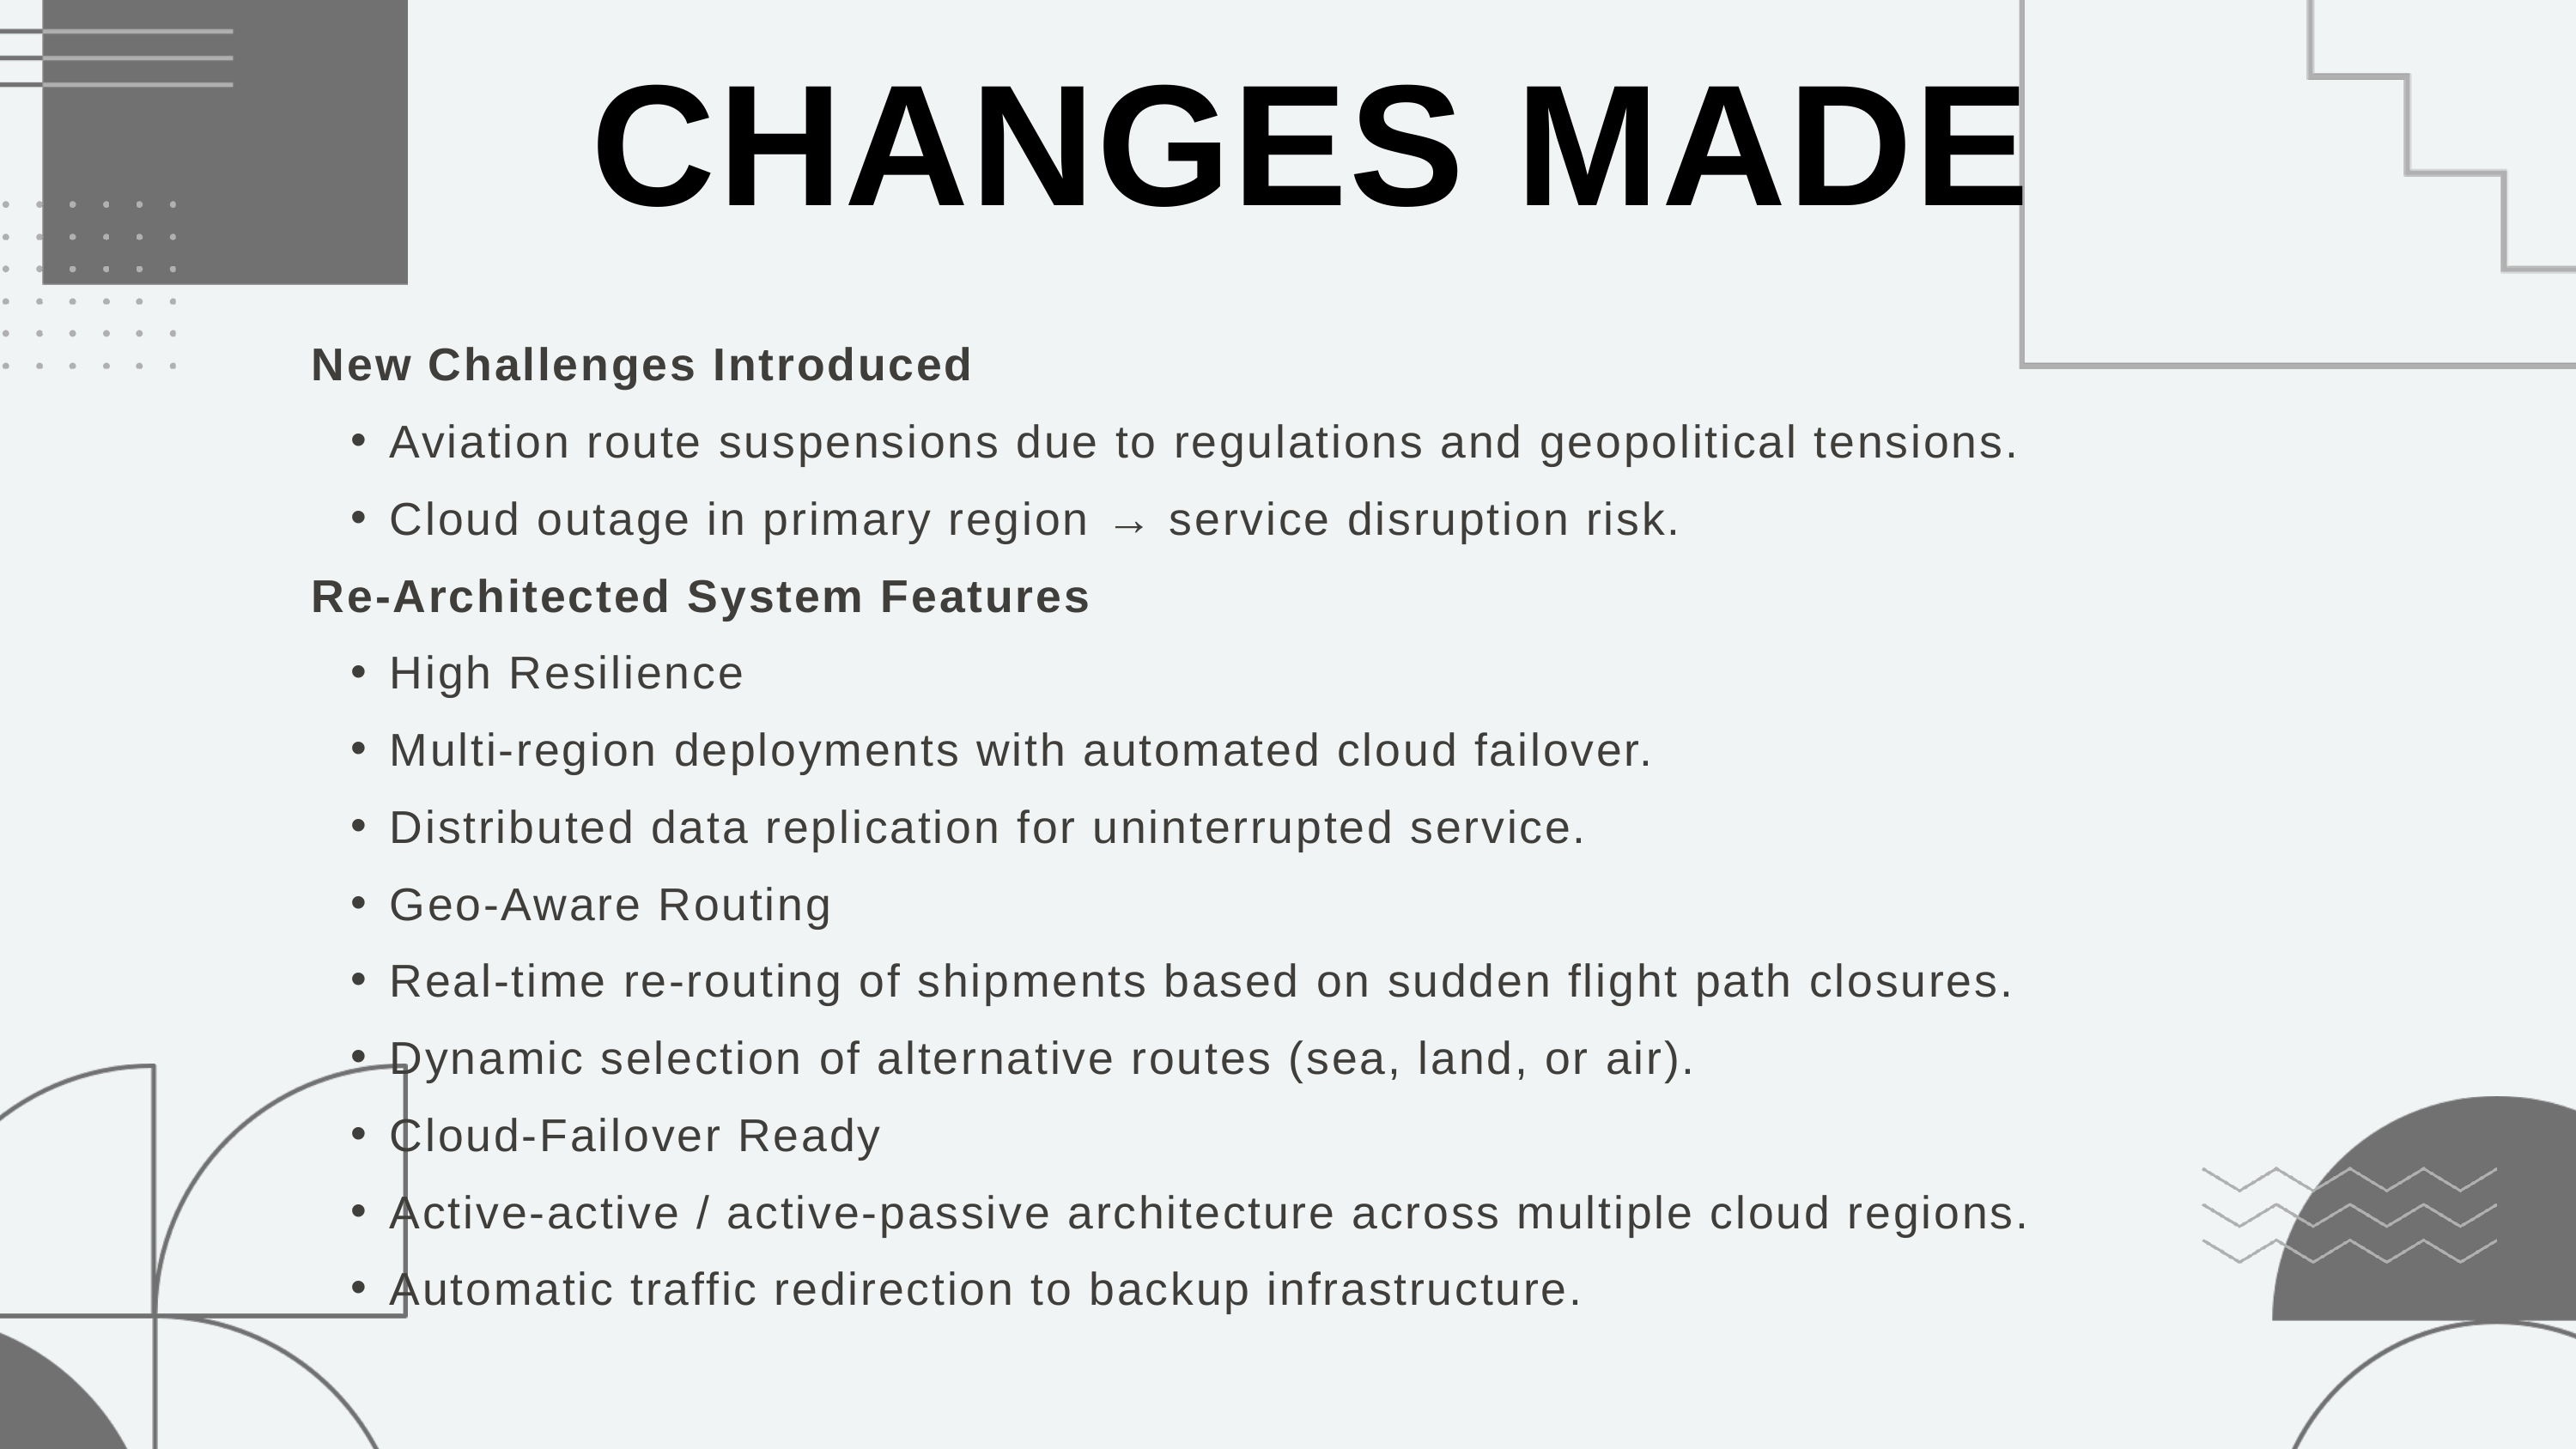

CHANGES MADE

New Challenges Introduced
Aviation route suspensions due to regulations and geopolitical tensions.
Cloud outage in primary region → service disruption risk.
Re-Architected System Features
High Resilience
Multi-region deployments with automated cloud failover.
Distributed data replication for uninterrupted service.
Geo-Aware Routing
Real-time re-routing of shipments based on sudden flight path closures.
Dynamic selection of alternative routes (sea, land, or air).
Cloud-Failover Ready
Active-active / active-passive architecture across multiple cloud regions.
Automatic traffic redirection to backup infrastructure.